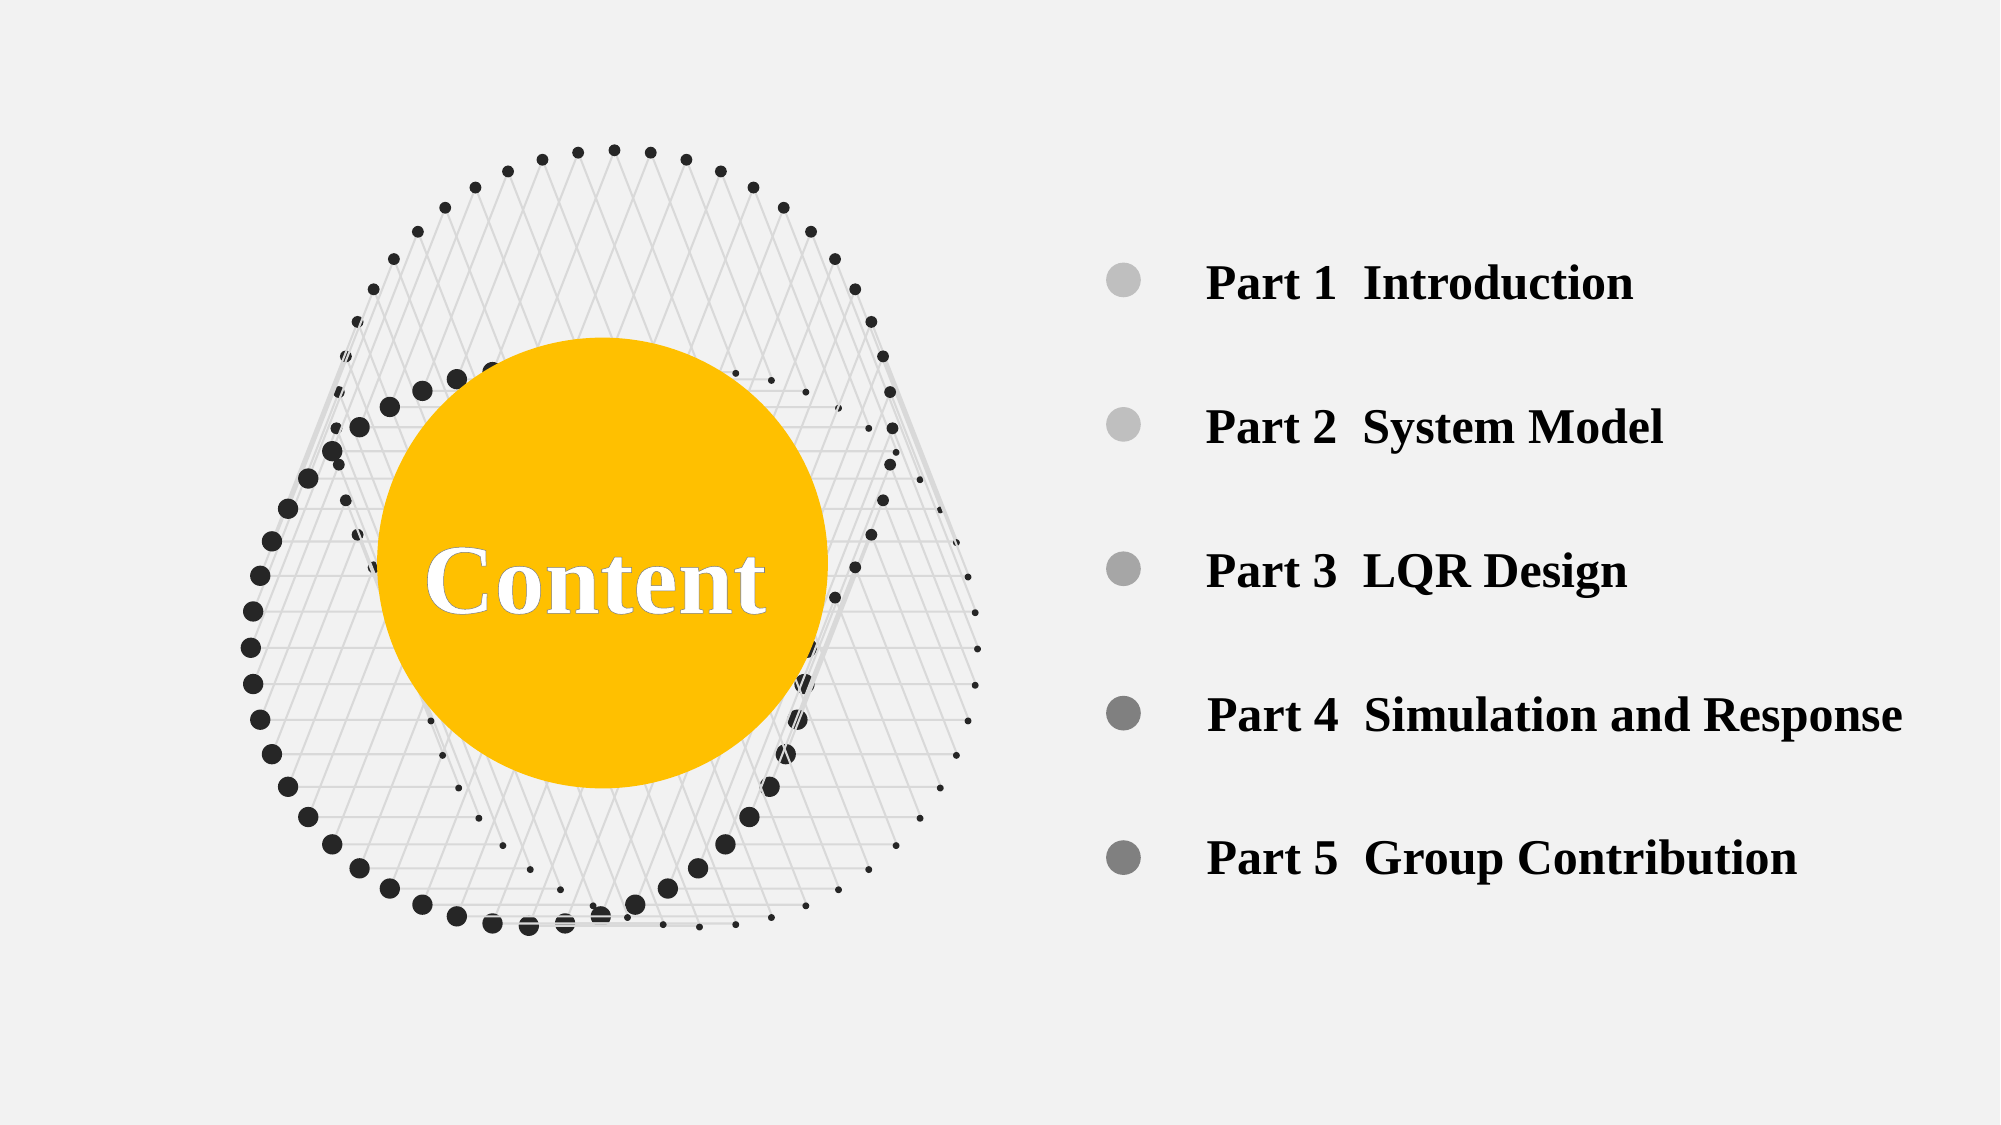

Part 1  Introduction

Part 2  System Model

Content
Part 3  LQR Design

Part 4  Simulation and Response

Part 5  Group Contribution